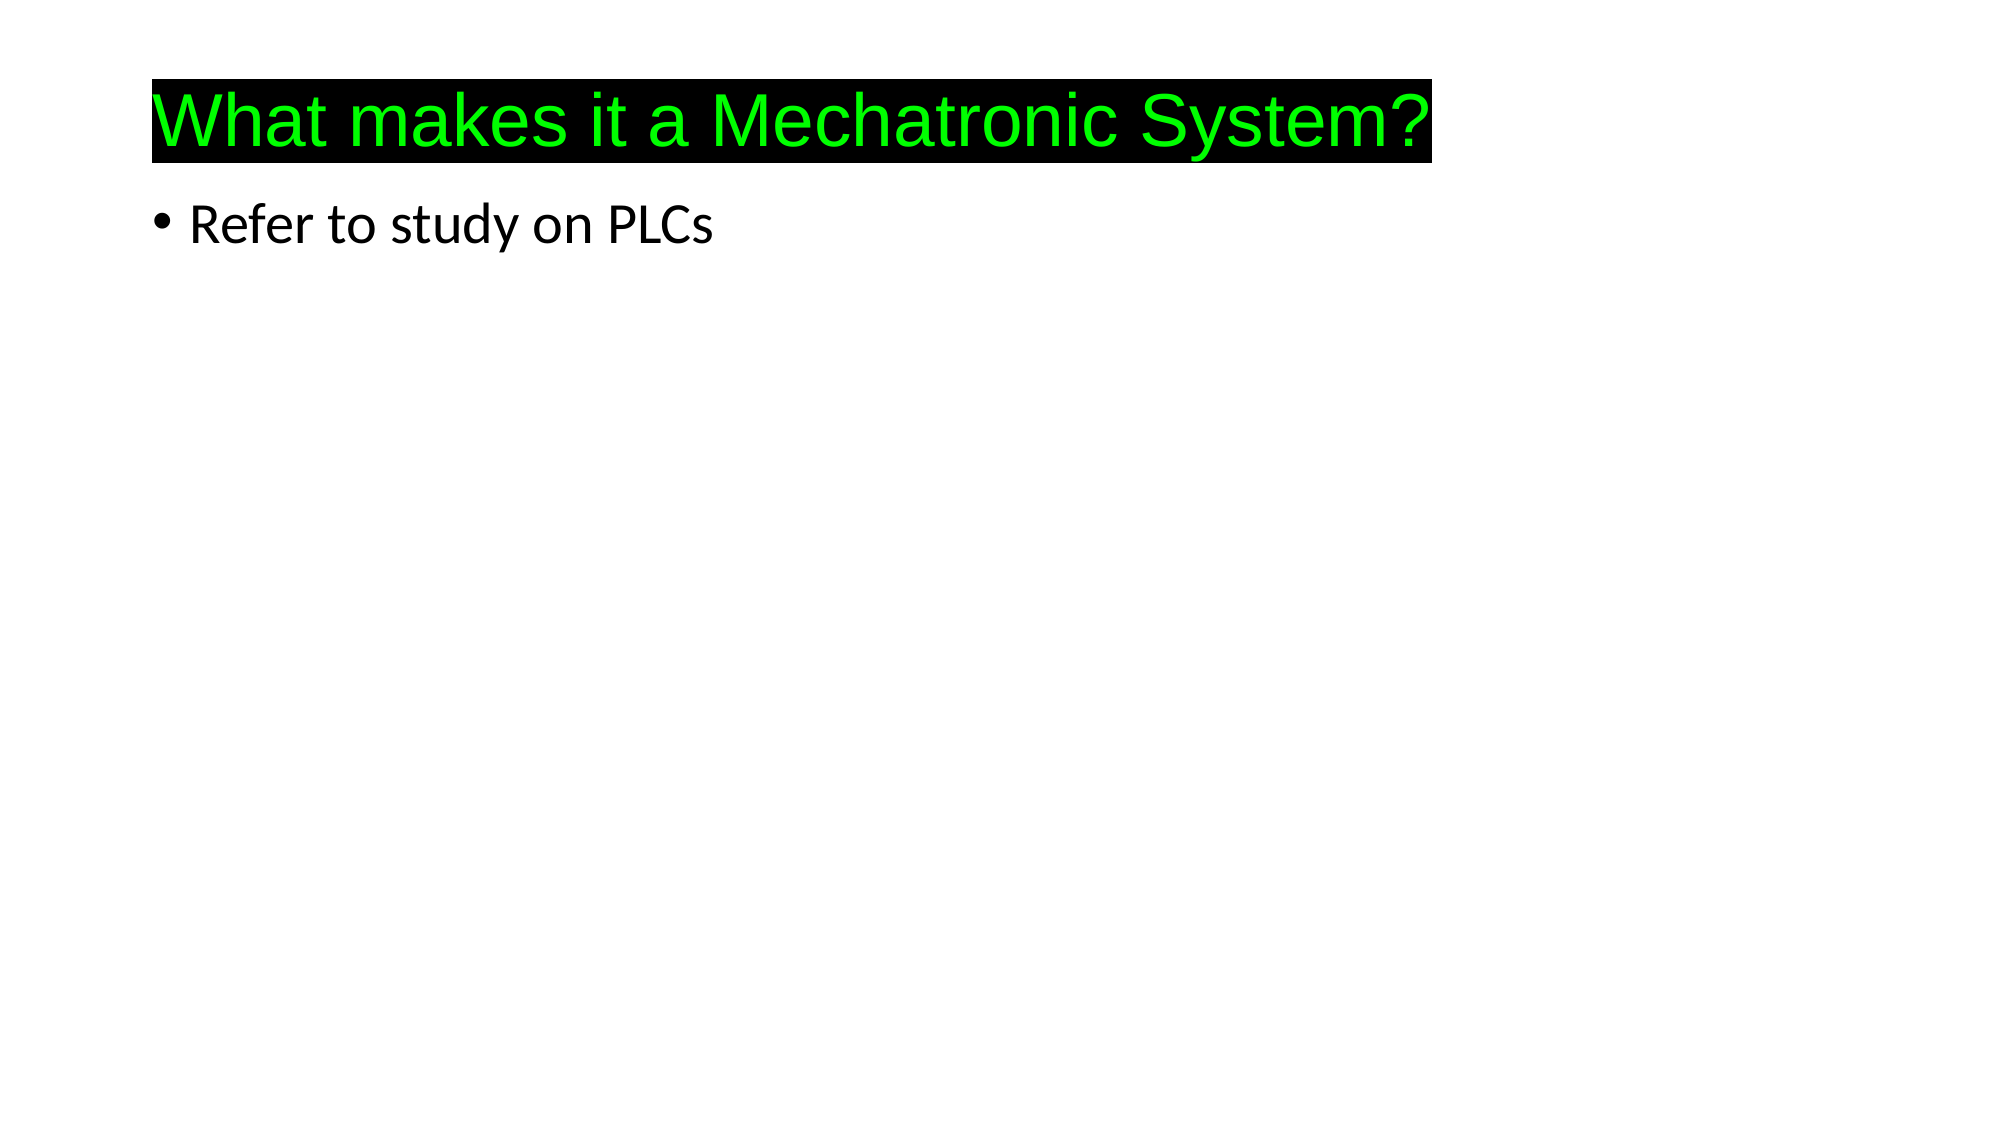

# What makes it a Mechatronic System?
Refer to study on PLCs